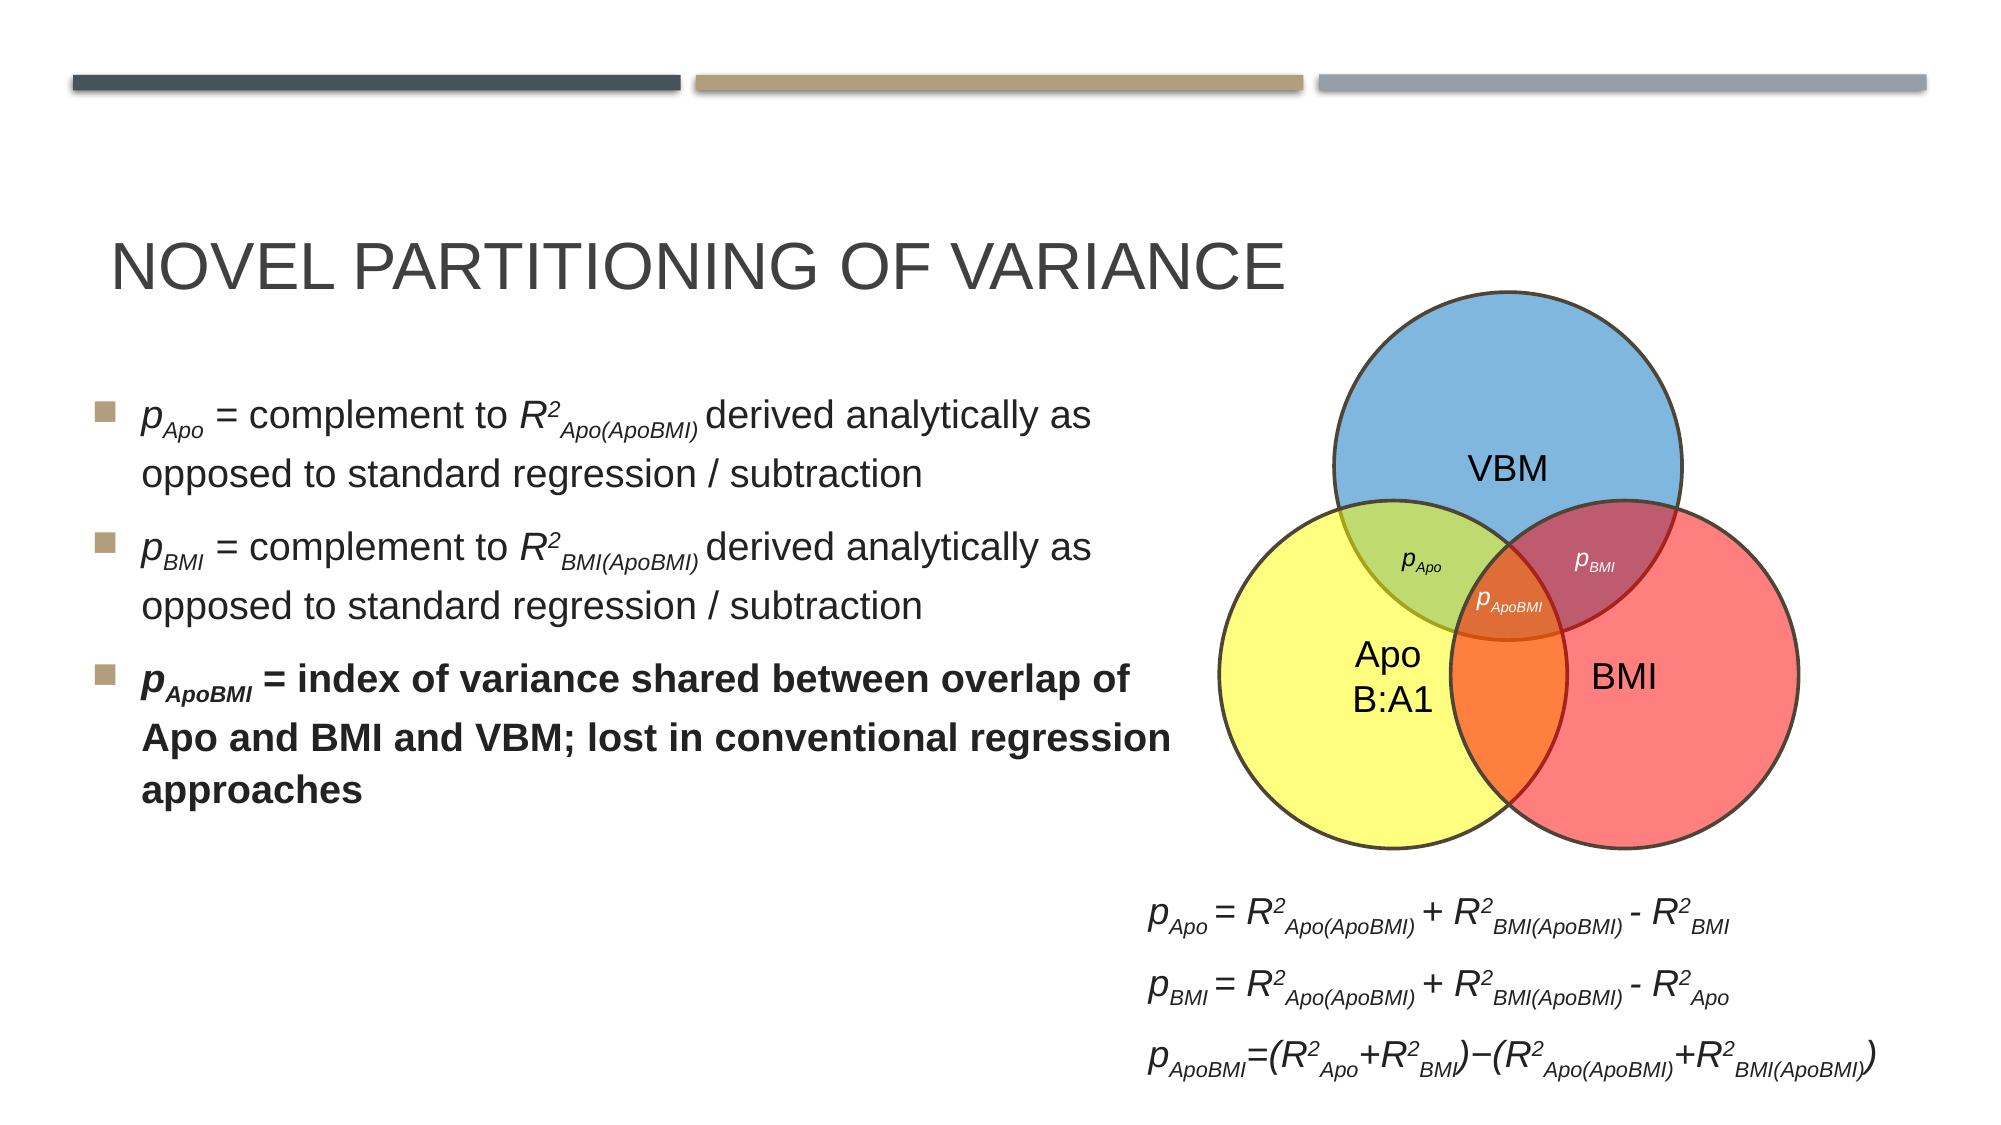

# novel partitioning of variance
VBM
pApo = complement to R2Apo(ApoBMI) derived analytically as opposed to standard regression / subtraction
pBMI = complement to R2BMI(ApoBMI) derived analytically as opposed to standard regression / subtraction
pApoBMI = index of variance shared between overlap of Apo and BMI and VBM; lost in conventional regression approaches

Apo
B:A1
BMI
pApo
pBMI
pApoBMI
pApo = R2Apo(ApoBMI) + R2BMI(ApoBMI) - R2BMI
pBMI = R2Apo(ApoBMI) + R2BMI(ApoBMI) - R2Apo
pApoBMI=(R2Apo+R2BMI)−(R2Apo(ApoBMI)+R2BMI(ApoBMI))